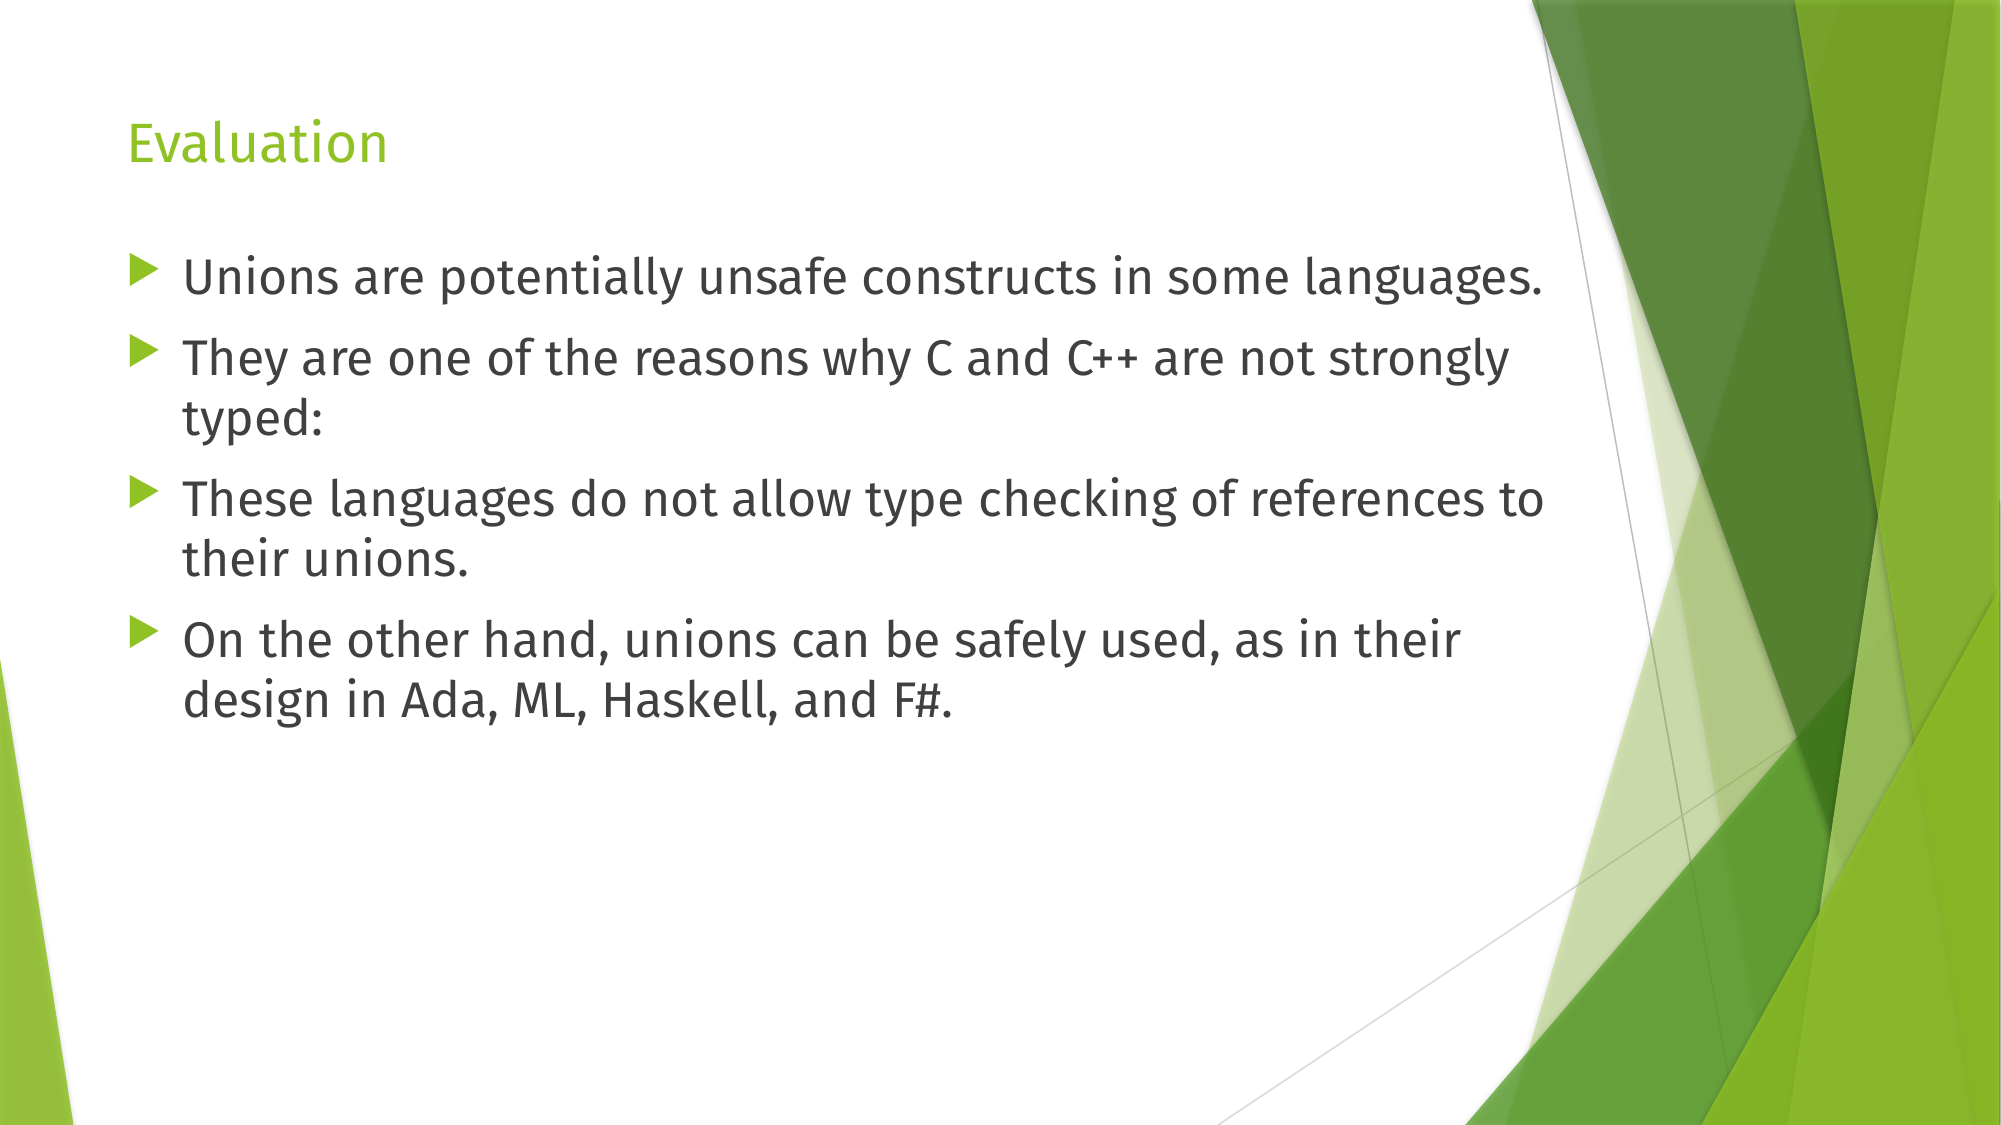

# Evaluation
Unions are potentially unsafe constructs in some languages.
They are one of the reasons why C and C++ are not strongly typed:
These languages do not allow type checking of references to their unions.
On the other hand, unions can be safely used, as in their design in Ada, ML, Haskell, and F#.